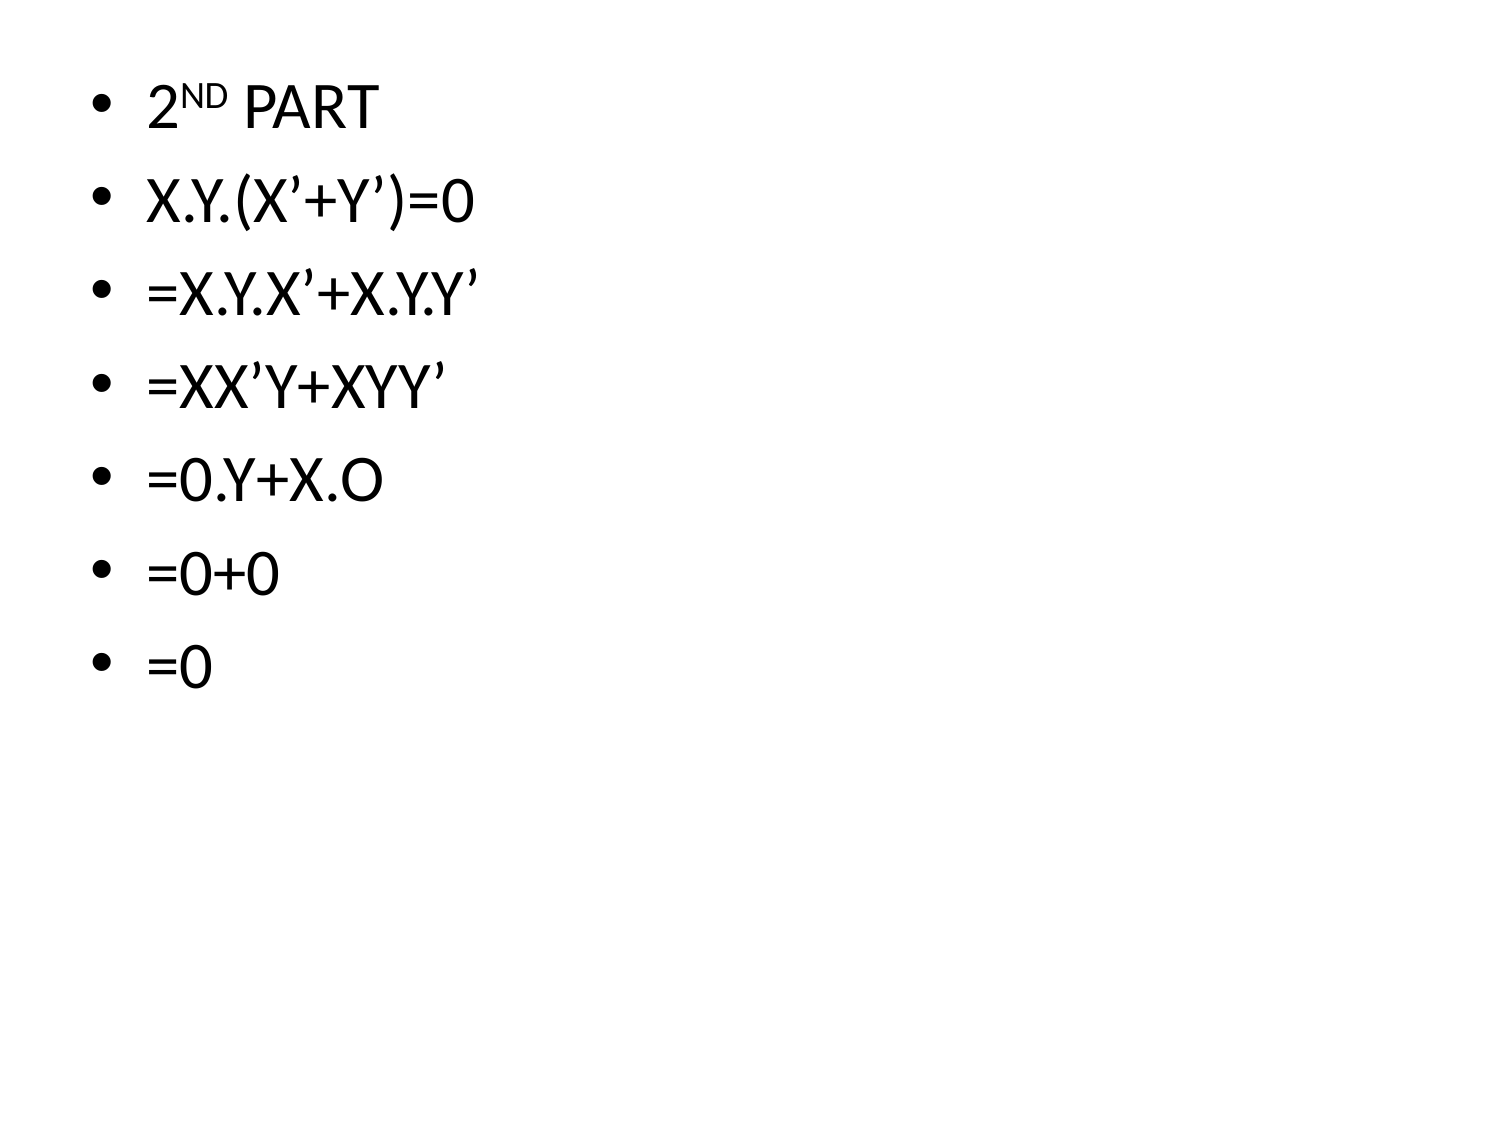

2ND PART
X.Y.(X’+Y’)=0
=X.Y.X’+X.Y.Y’
=XX’Y+XYY’
=0.Y+X.O
=0+0
=0